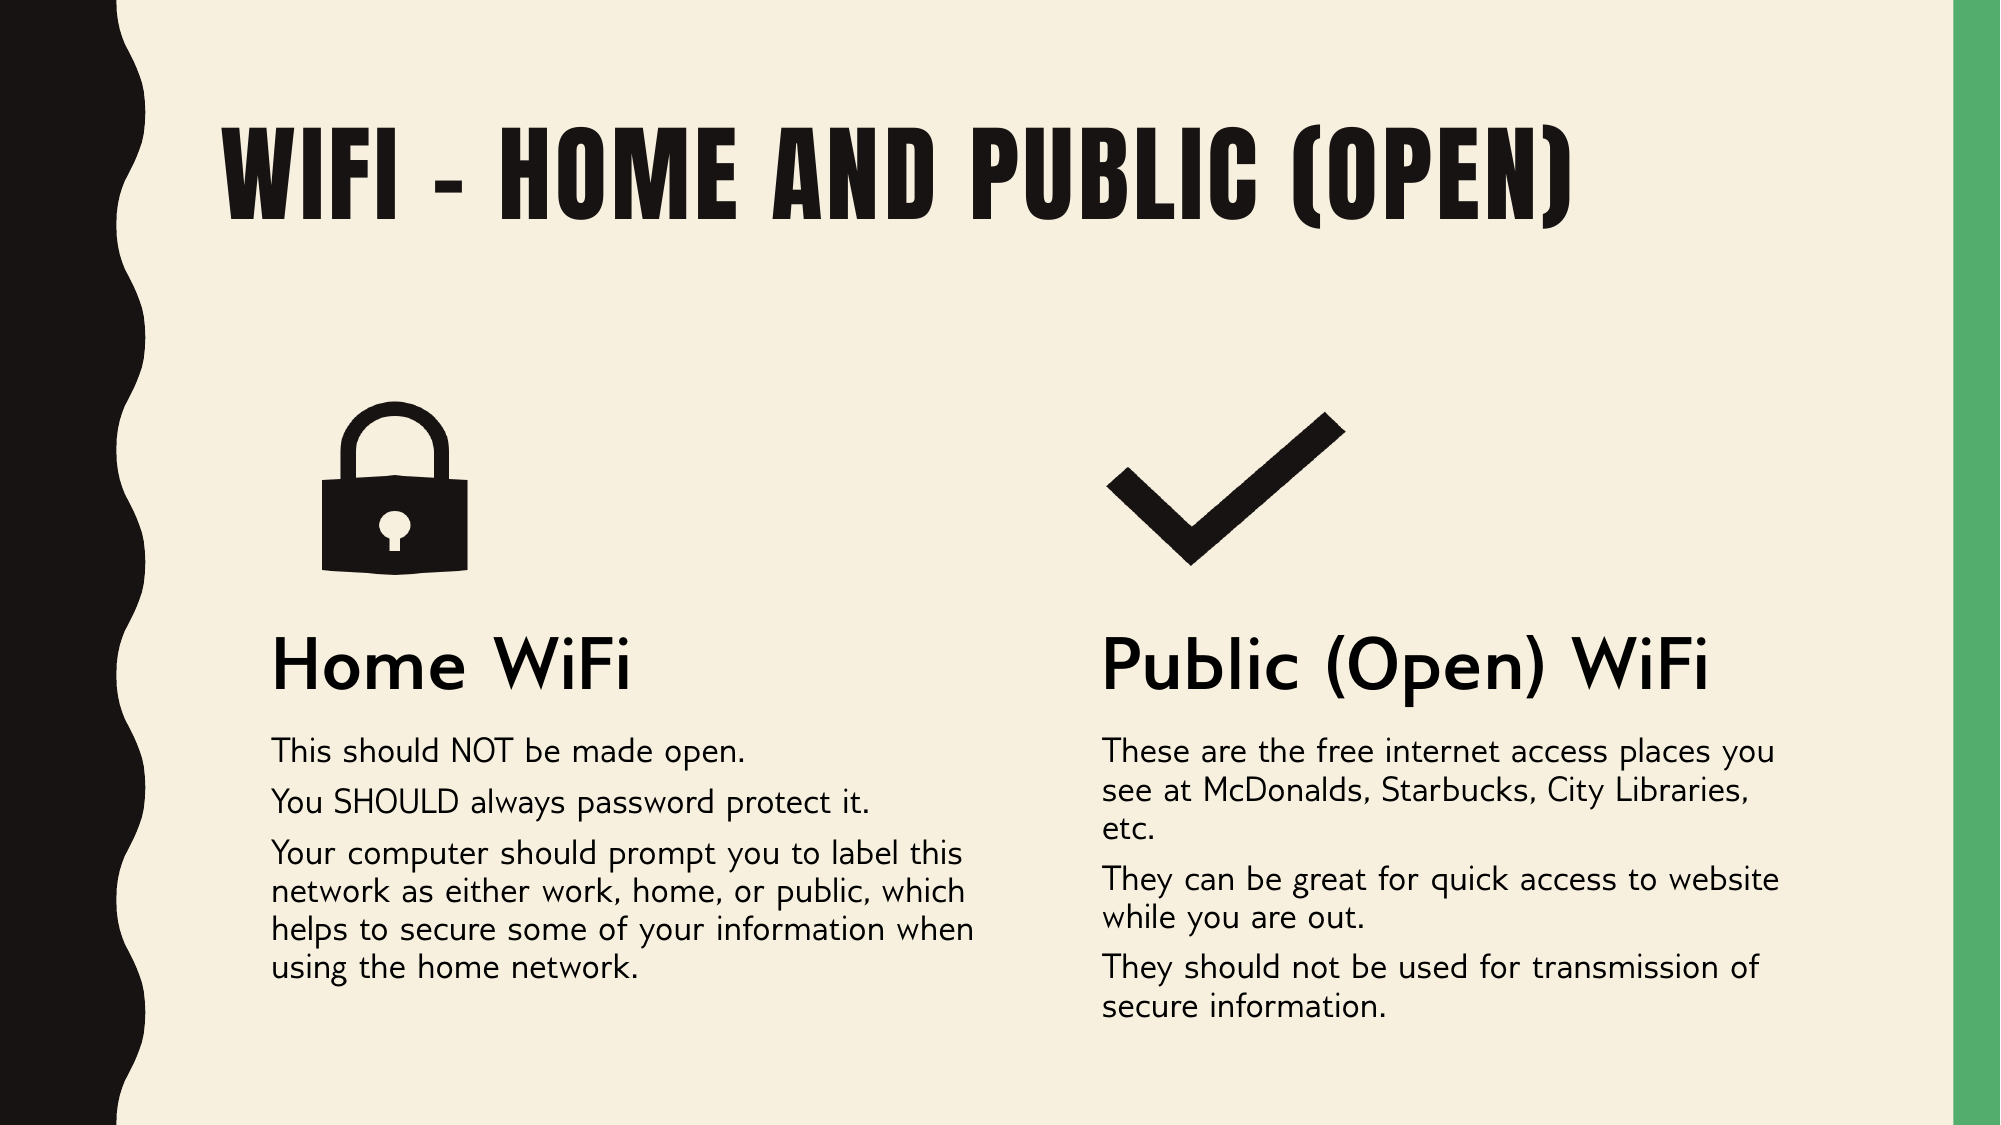

# WiFI – Home and Public (open)
Home WiFi
This should NOT be made open.
You SHOULD always password protect it.
Your computer should prompt you to label this network as either work, home, or public, which helps to secure some of your information when using the home network.
Public (Open) WiFi
These are the free internet access places you see at McDonalds, Starbucks, City Libraries, etc.
They can be great for quick access to website while you are out.
They should not be used for transmission of secure information.